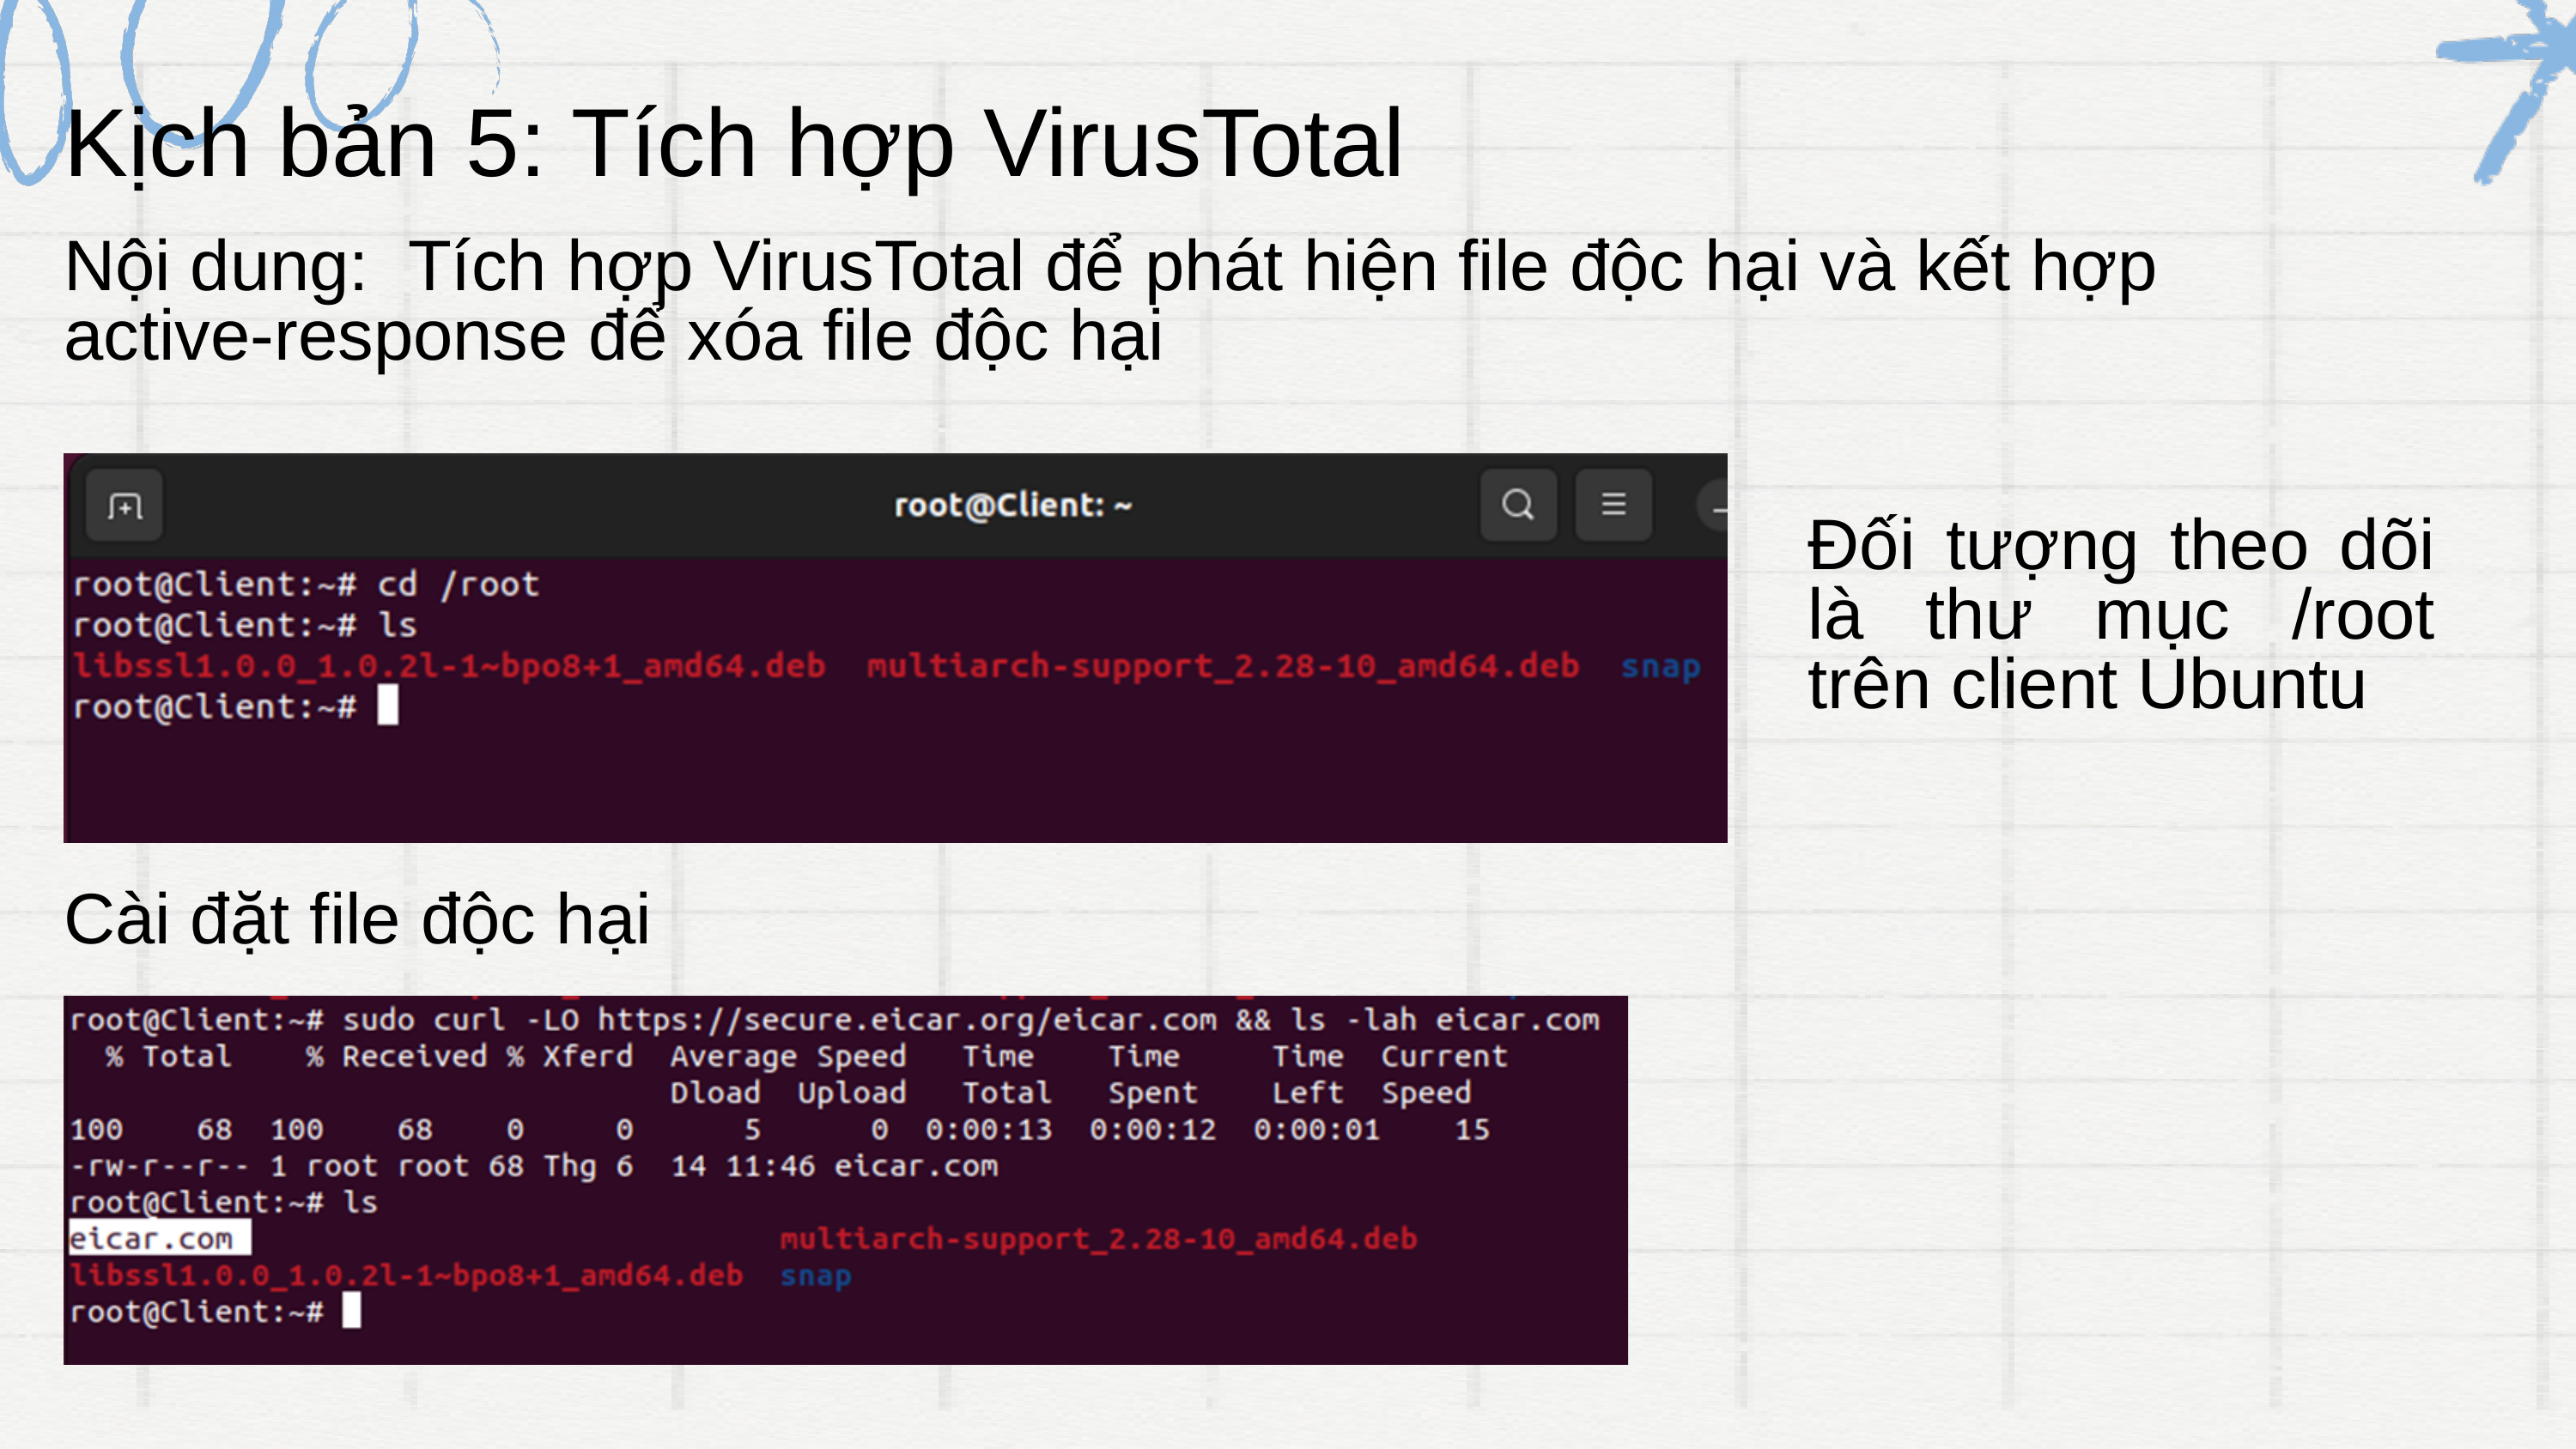

Kịch bản 5: Tích hợp VirusTotal
Nội dung:  Tích hợp VirusTotal để phát hiện file độc hại và kết hợp active-response để xóa file độc hại

Đối tượng theo dõi là thư mục /root trên client Ubuntu
Cài đặt file độc hại